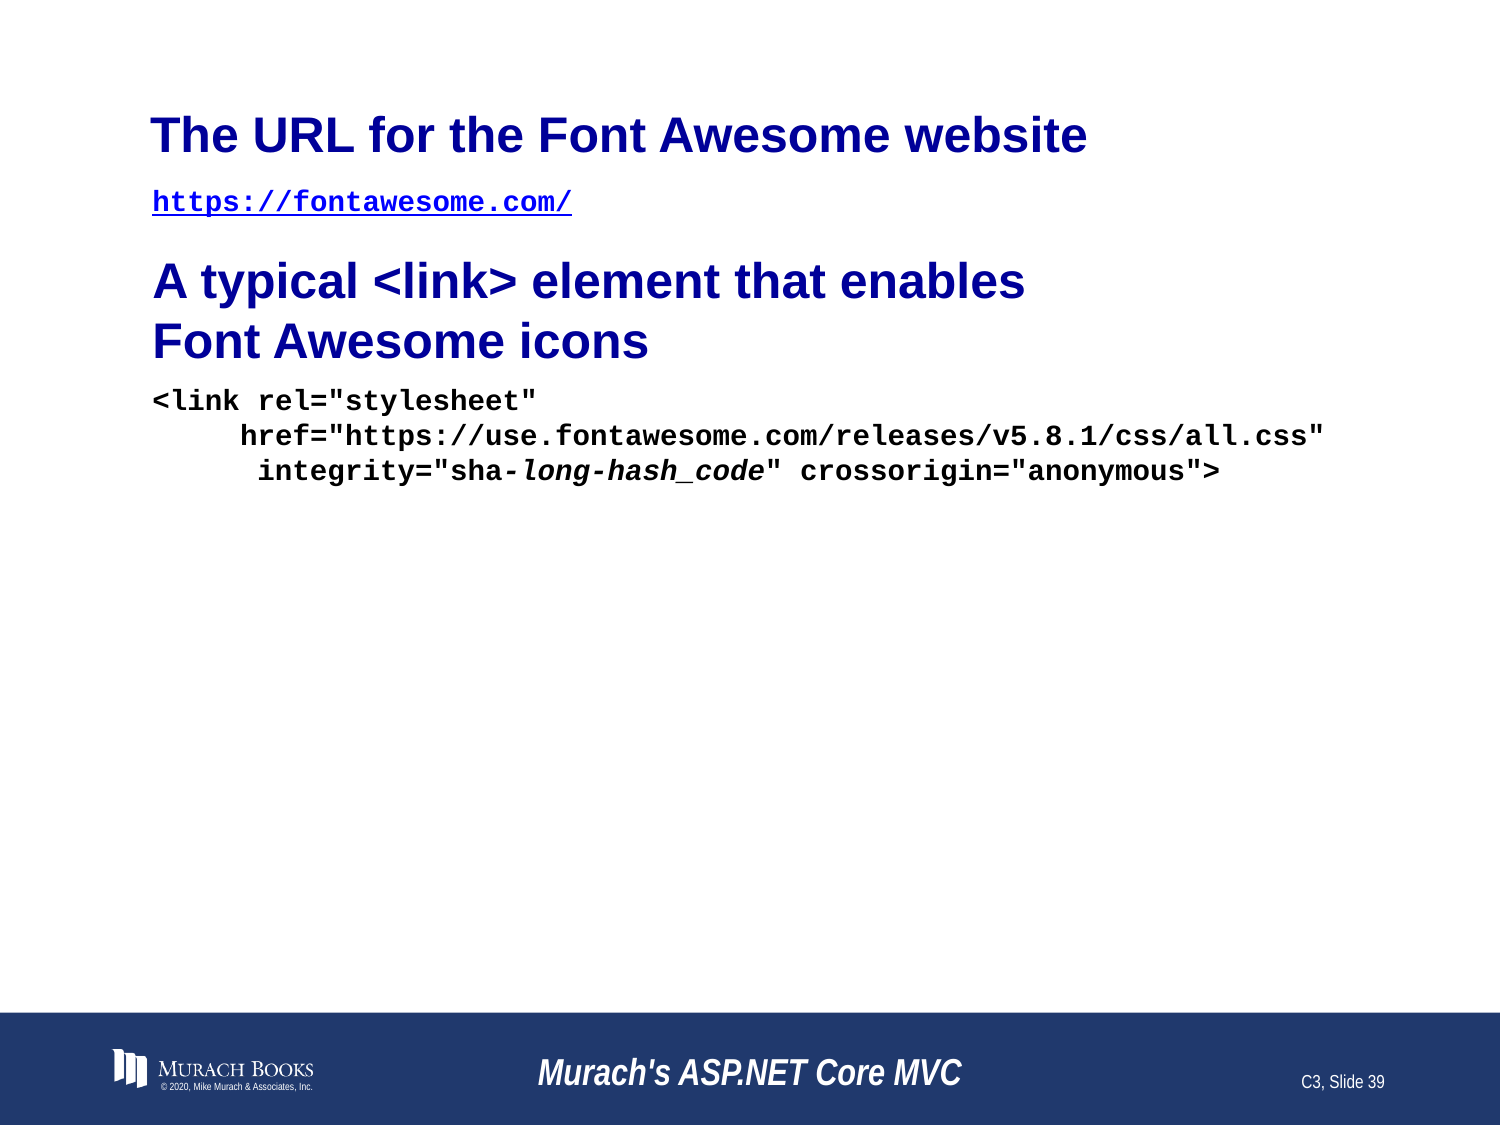

# The URL for the Font Awesome website
https://fontawesome.com/
A typical <link> element that enables
Font Awesome icons
<link rel="stylesheet"
     href="https://use.fontawesome.com/releases/v5.8.1/css/all.css"
      integrity="sha-long-hash_code" crossorigin="anonymous">

© 2020, Mike Murach & Associates, Inc.
Murach's ASP.NET Core MVC

C3, Slide 39